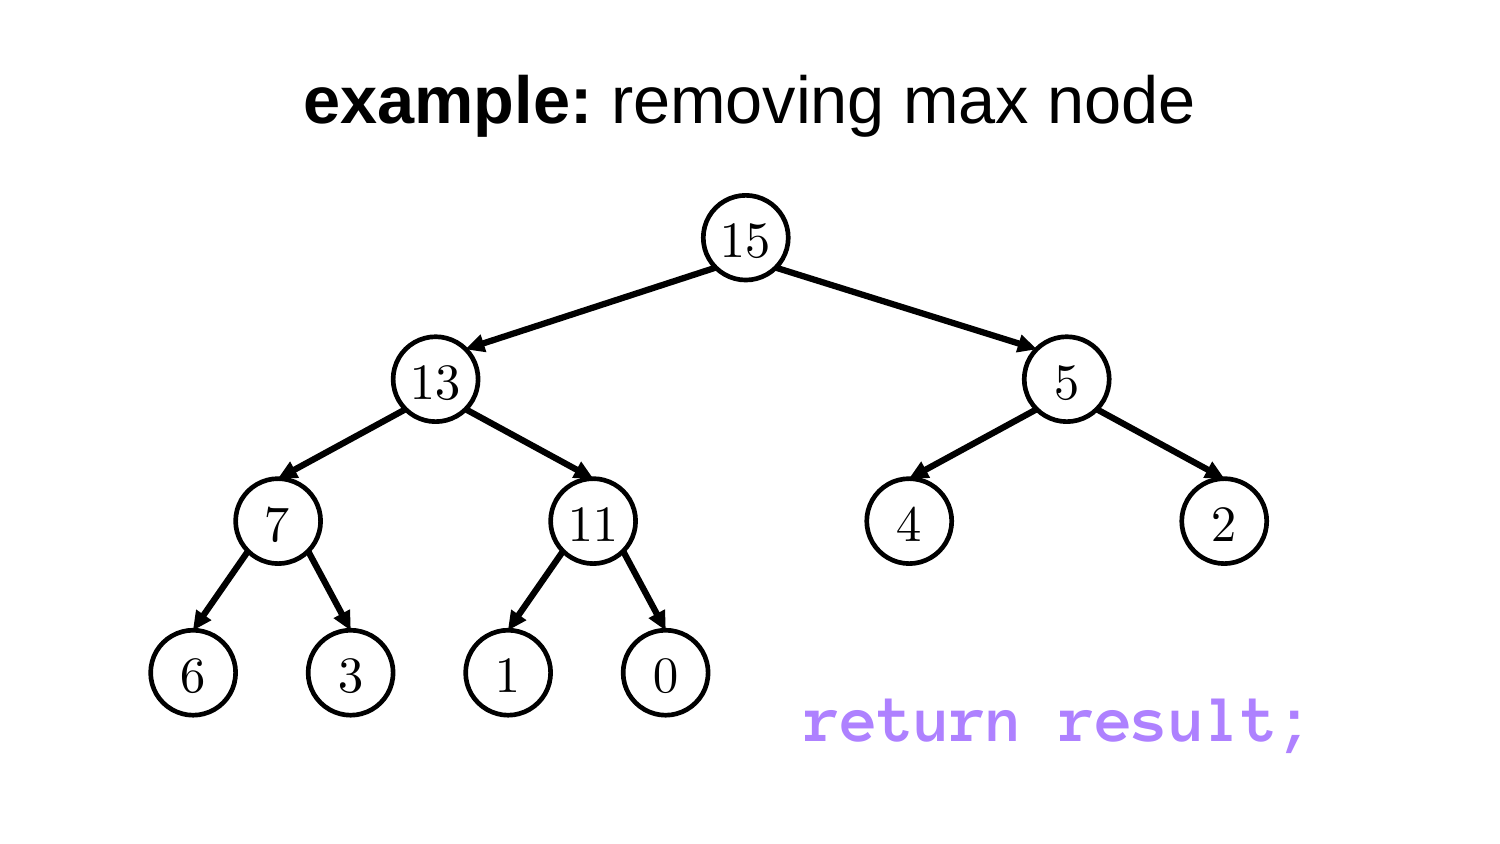

# example: removing max node
15
13
5
7
11
4
2
6
3
1
0
return result;